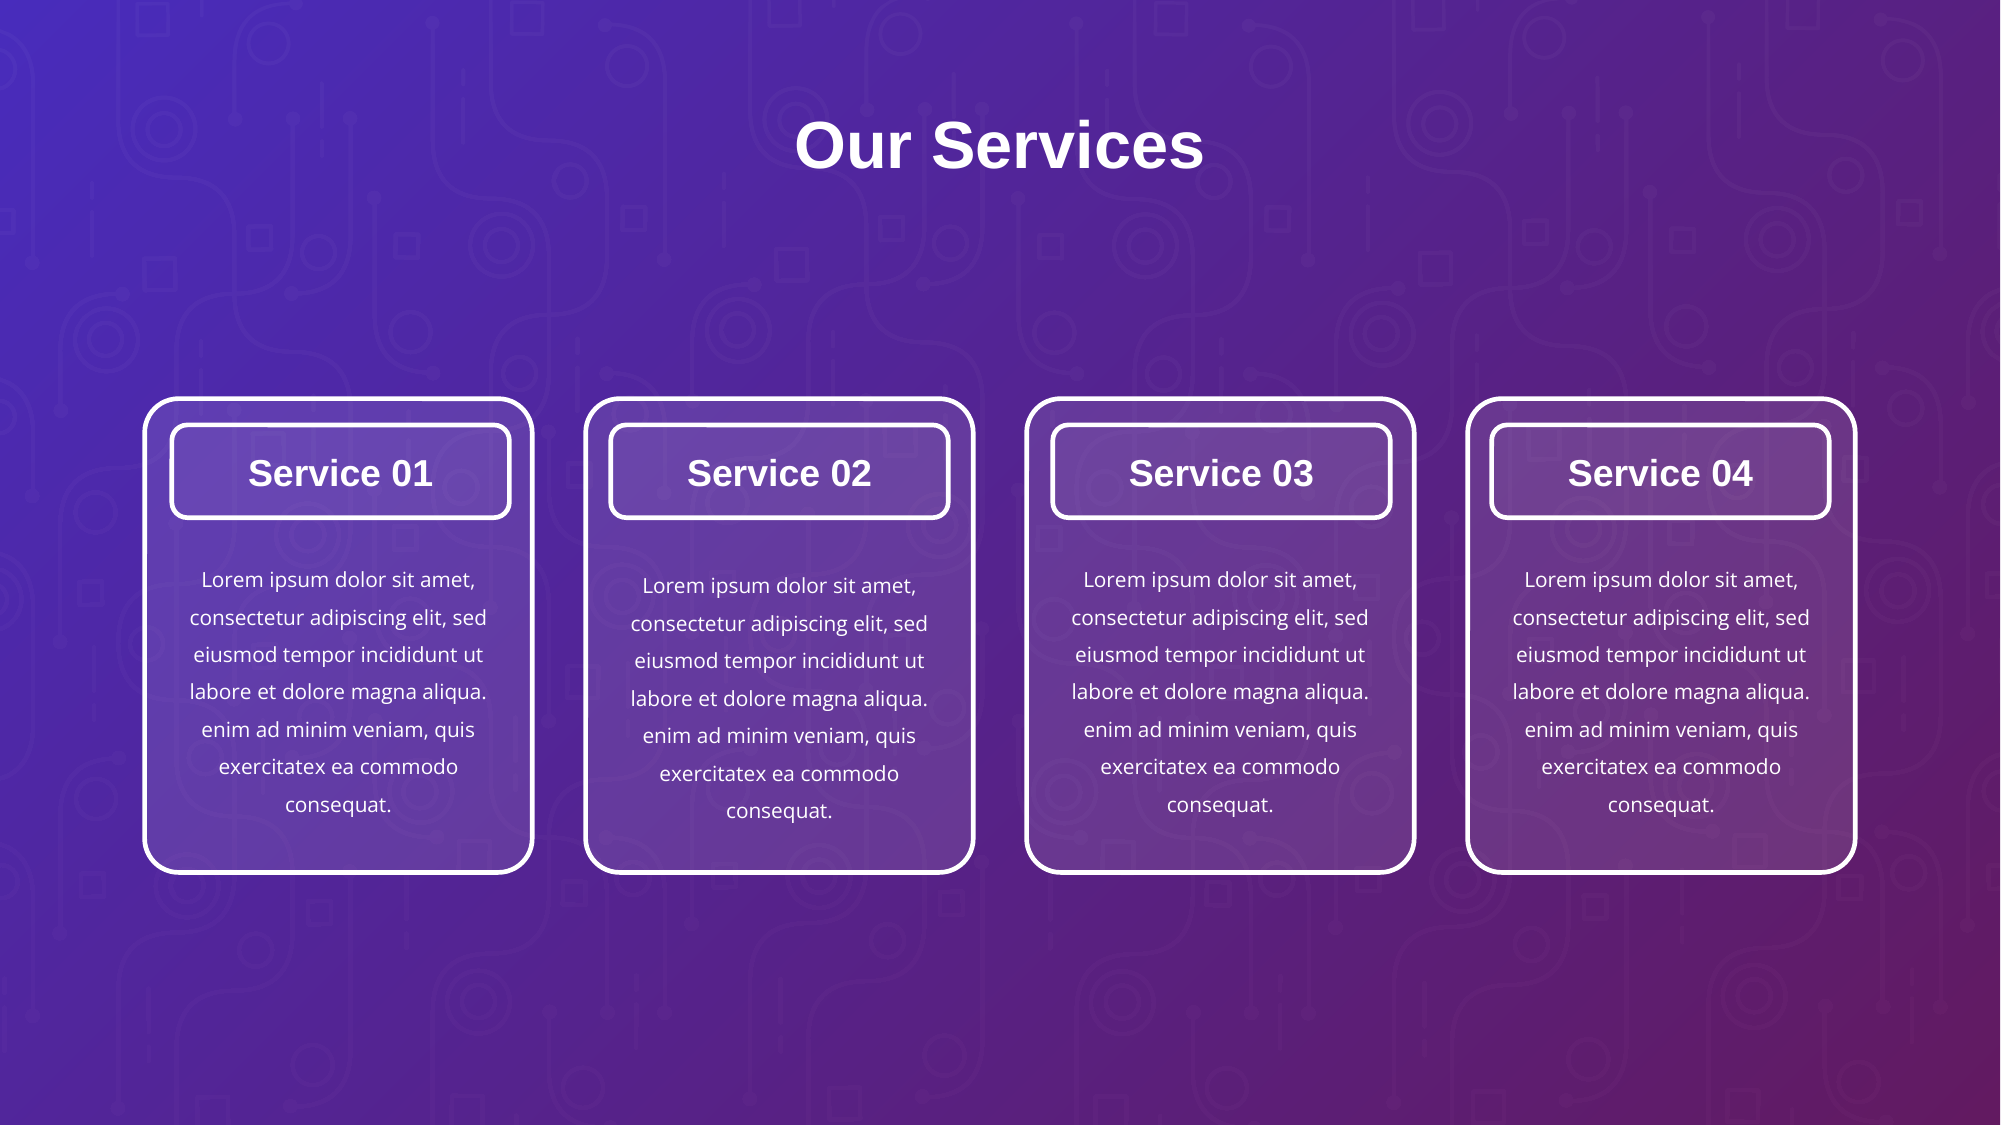

# Our Services

Lorem ipsum dolor sit amet, consectetur adipiscing elit, sed eiusmod tempor incididunt ut labore et dolore magna aliqua. enim ad minim veniam, quis exercitatex ea commodo consequat.

Lorem ipsum dolor sit amet, consectetur adipiscing elit, sed eiusmod tempor incididunt ut labore et dolore magna aliqua. enim ad minim veniam, quis exercitatex ea commodo consequat.

Lorem ipsum dolor sit amet, consectetur adipiscing elit, sed eiusmod tempor incididunt ut labore et dolore magna aliqua. enim ad minim veniam, quis exercitatex ea commodo consequat.

Lorem ipsum dolor sit amet, consectetur adipiscing elit, sed eiusmod tempor incididunt ut labore et dolore magna aliqua. enim ad minim veniam, quis exercitatex ea commodo consequat.
Service 01
Service 02
Service 03
Service 04